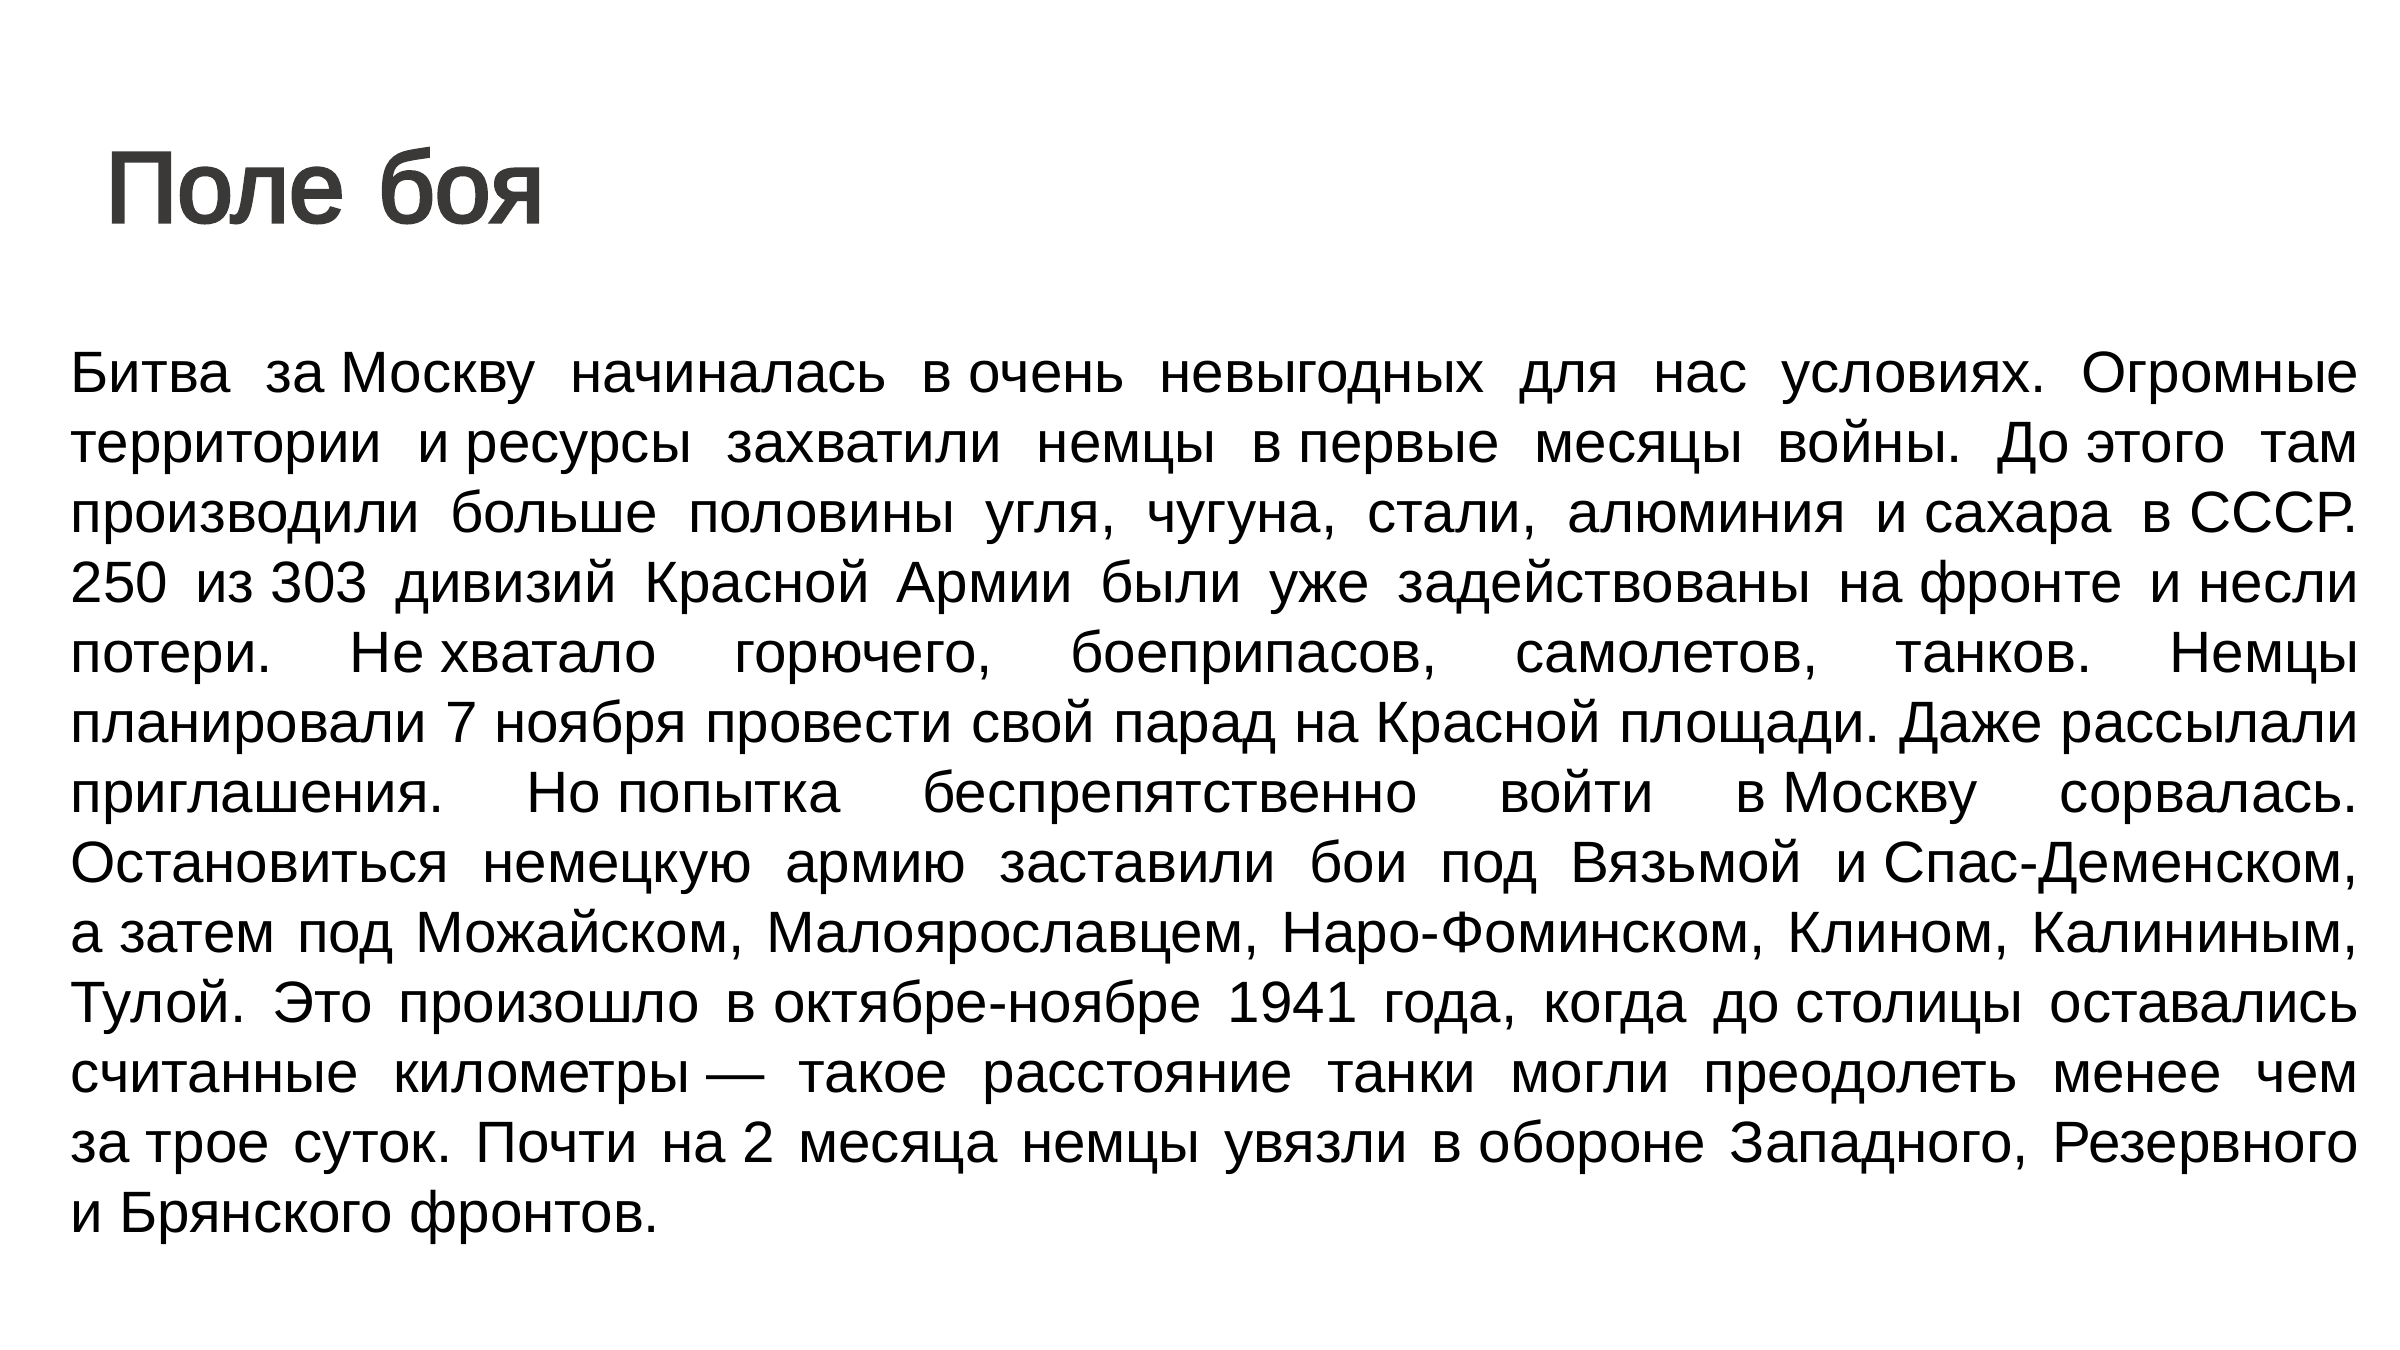

Поле боя
Битва за Москву начиналась в очень невыгодных для нас условиях. Огромные территории и ресурсы захватили немцы в первые месяцы войны. До этого там производили больше половины угля, чугуна, стали, алюминия и сахара в СССР. 250 из 303 дивизий Красной Армии были уже задействованы на фронте и несли потери. Не хватало горючего, боеприпасов, самолетов, танков. Немцы планировали 7 ноября провести свой парад на Красной площади. Даже рассылали приглашения. Но попытка беспрепятственно войти в Москву сорвалась. Остановиться немецкую армию заставили бои под Вязьмой и Спас-Деменском, а затем под Можайском, Малоярославцем, Наро-Фоминском, Клином, Калининым, Тулой. Это произошло в октябре-ноябре 1941 года, когда до столицы оставались считанные километры — такое расстояние танки могли преодолеть менее чем за трое суток. Почти на 2 месяца немцы увязли в обороне Западного, Резервного и Брянского фронтов.